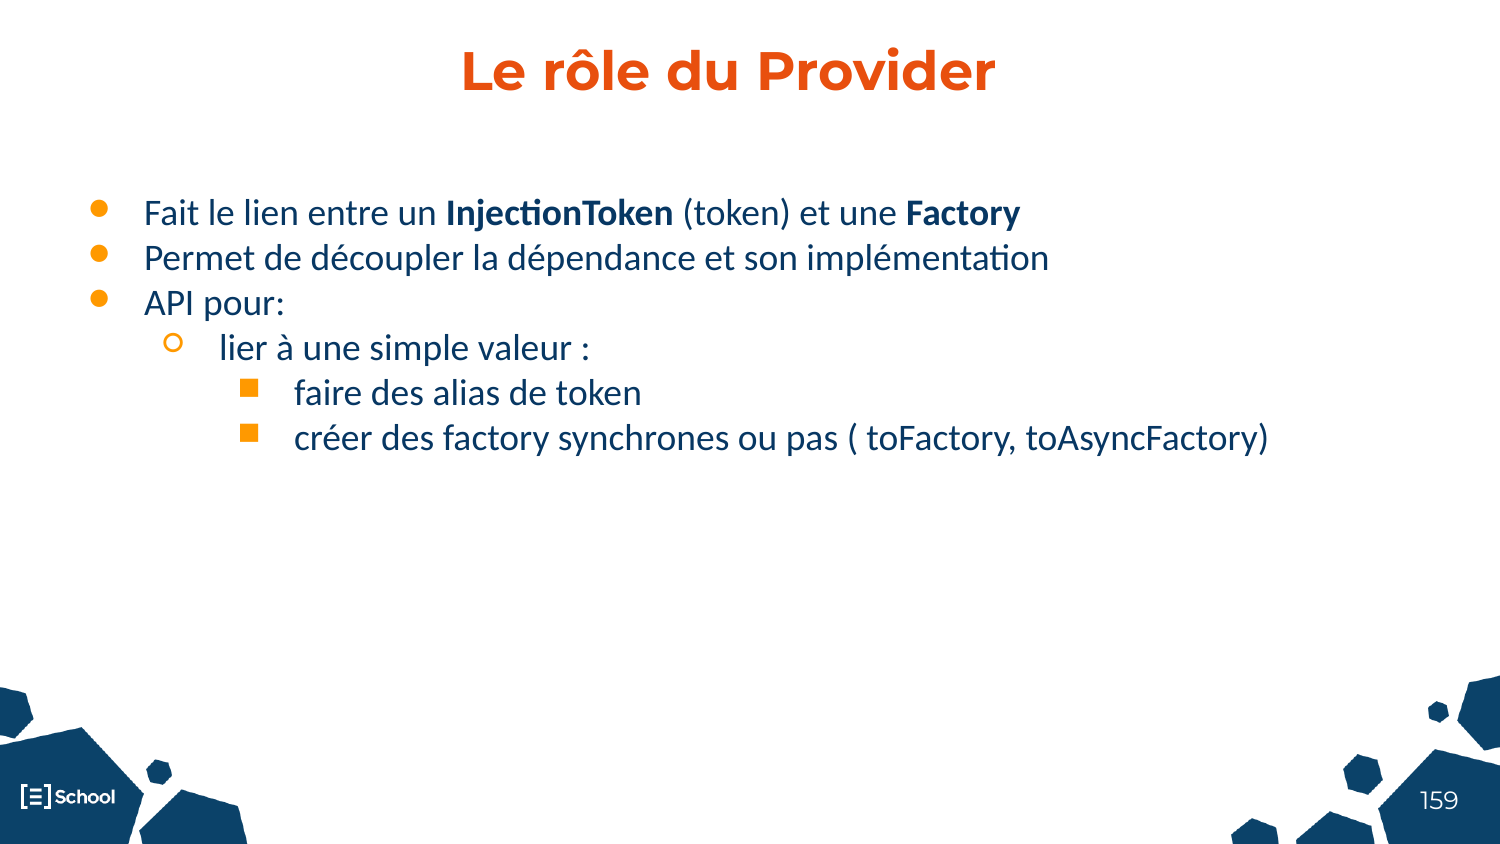

Le rôle du Provider
Fait le lien entre un InjectionToken (token) et une Factory
Permet de découpler la dépendance et son implémentation
API pour:
lier à une simple valeur :
faire des alias de token
créer des factory synchrones ou pas ( toFactory, toAsyncFactory)
159